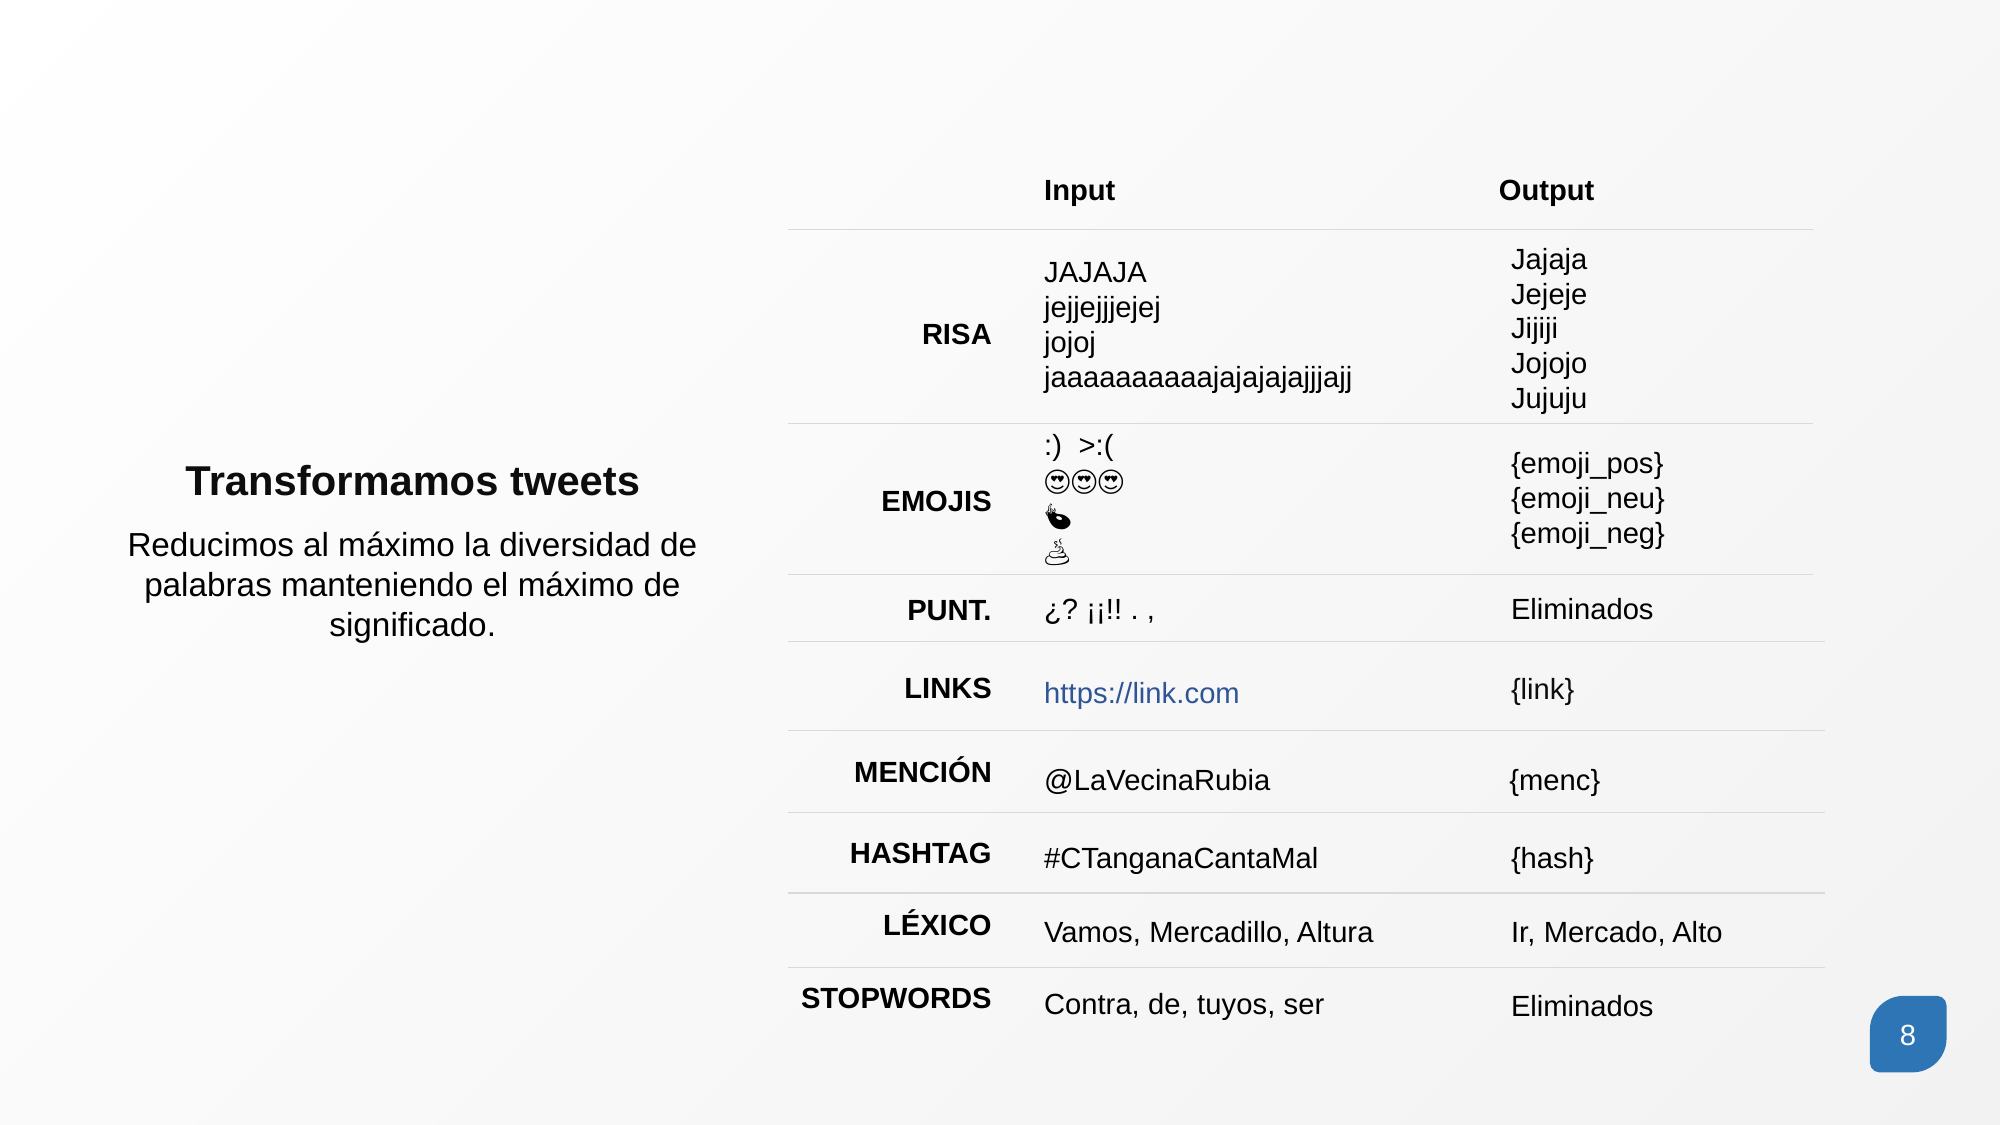

Input
Output
Jajaja
Jejeje
Jijiji
Jojojo
Jujuju
JAJAJA
jejjejjjejej
jojoj
jaaaaaaaaaajajajajajjjajj
RISA
:)  >:(
😍😍😍
🍆
💩
{emoji_pos}
{emoji_neu}
{emoji_neg}
Transformamos tweets
EMOJIS
Reducimos al máximo la diversidad de palabras manteniendo el máximo de significado.
¿? ¡¡!! . ,
Eliminados
PUNT.
LINKS
{link}
https://link.com
MENCIÓN
@LaVecinaRubia
{menc}
HASHTAG
#CTanganaCantaMal
{hash}
LÉXICO
Vamos, Mercadillo, Altura
Ir, Mercado, Alto
STOPWORDS
Contra, de, tuyos, ser
Eliminados
8